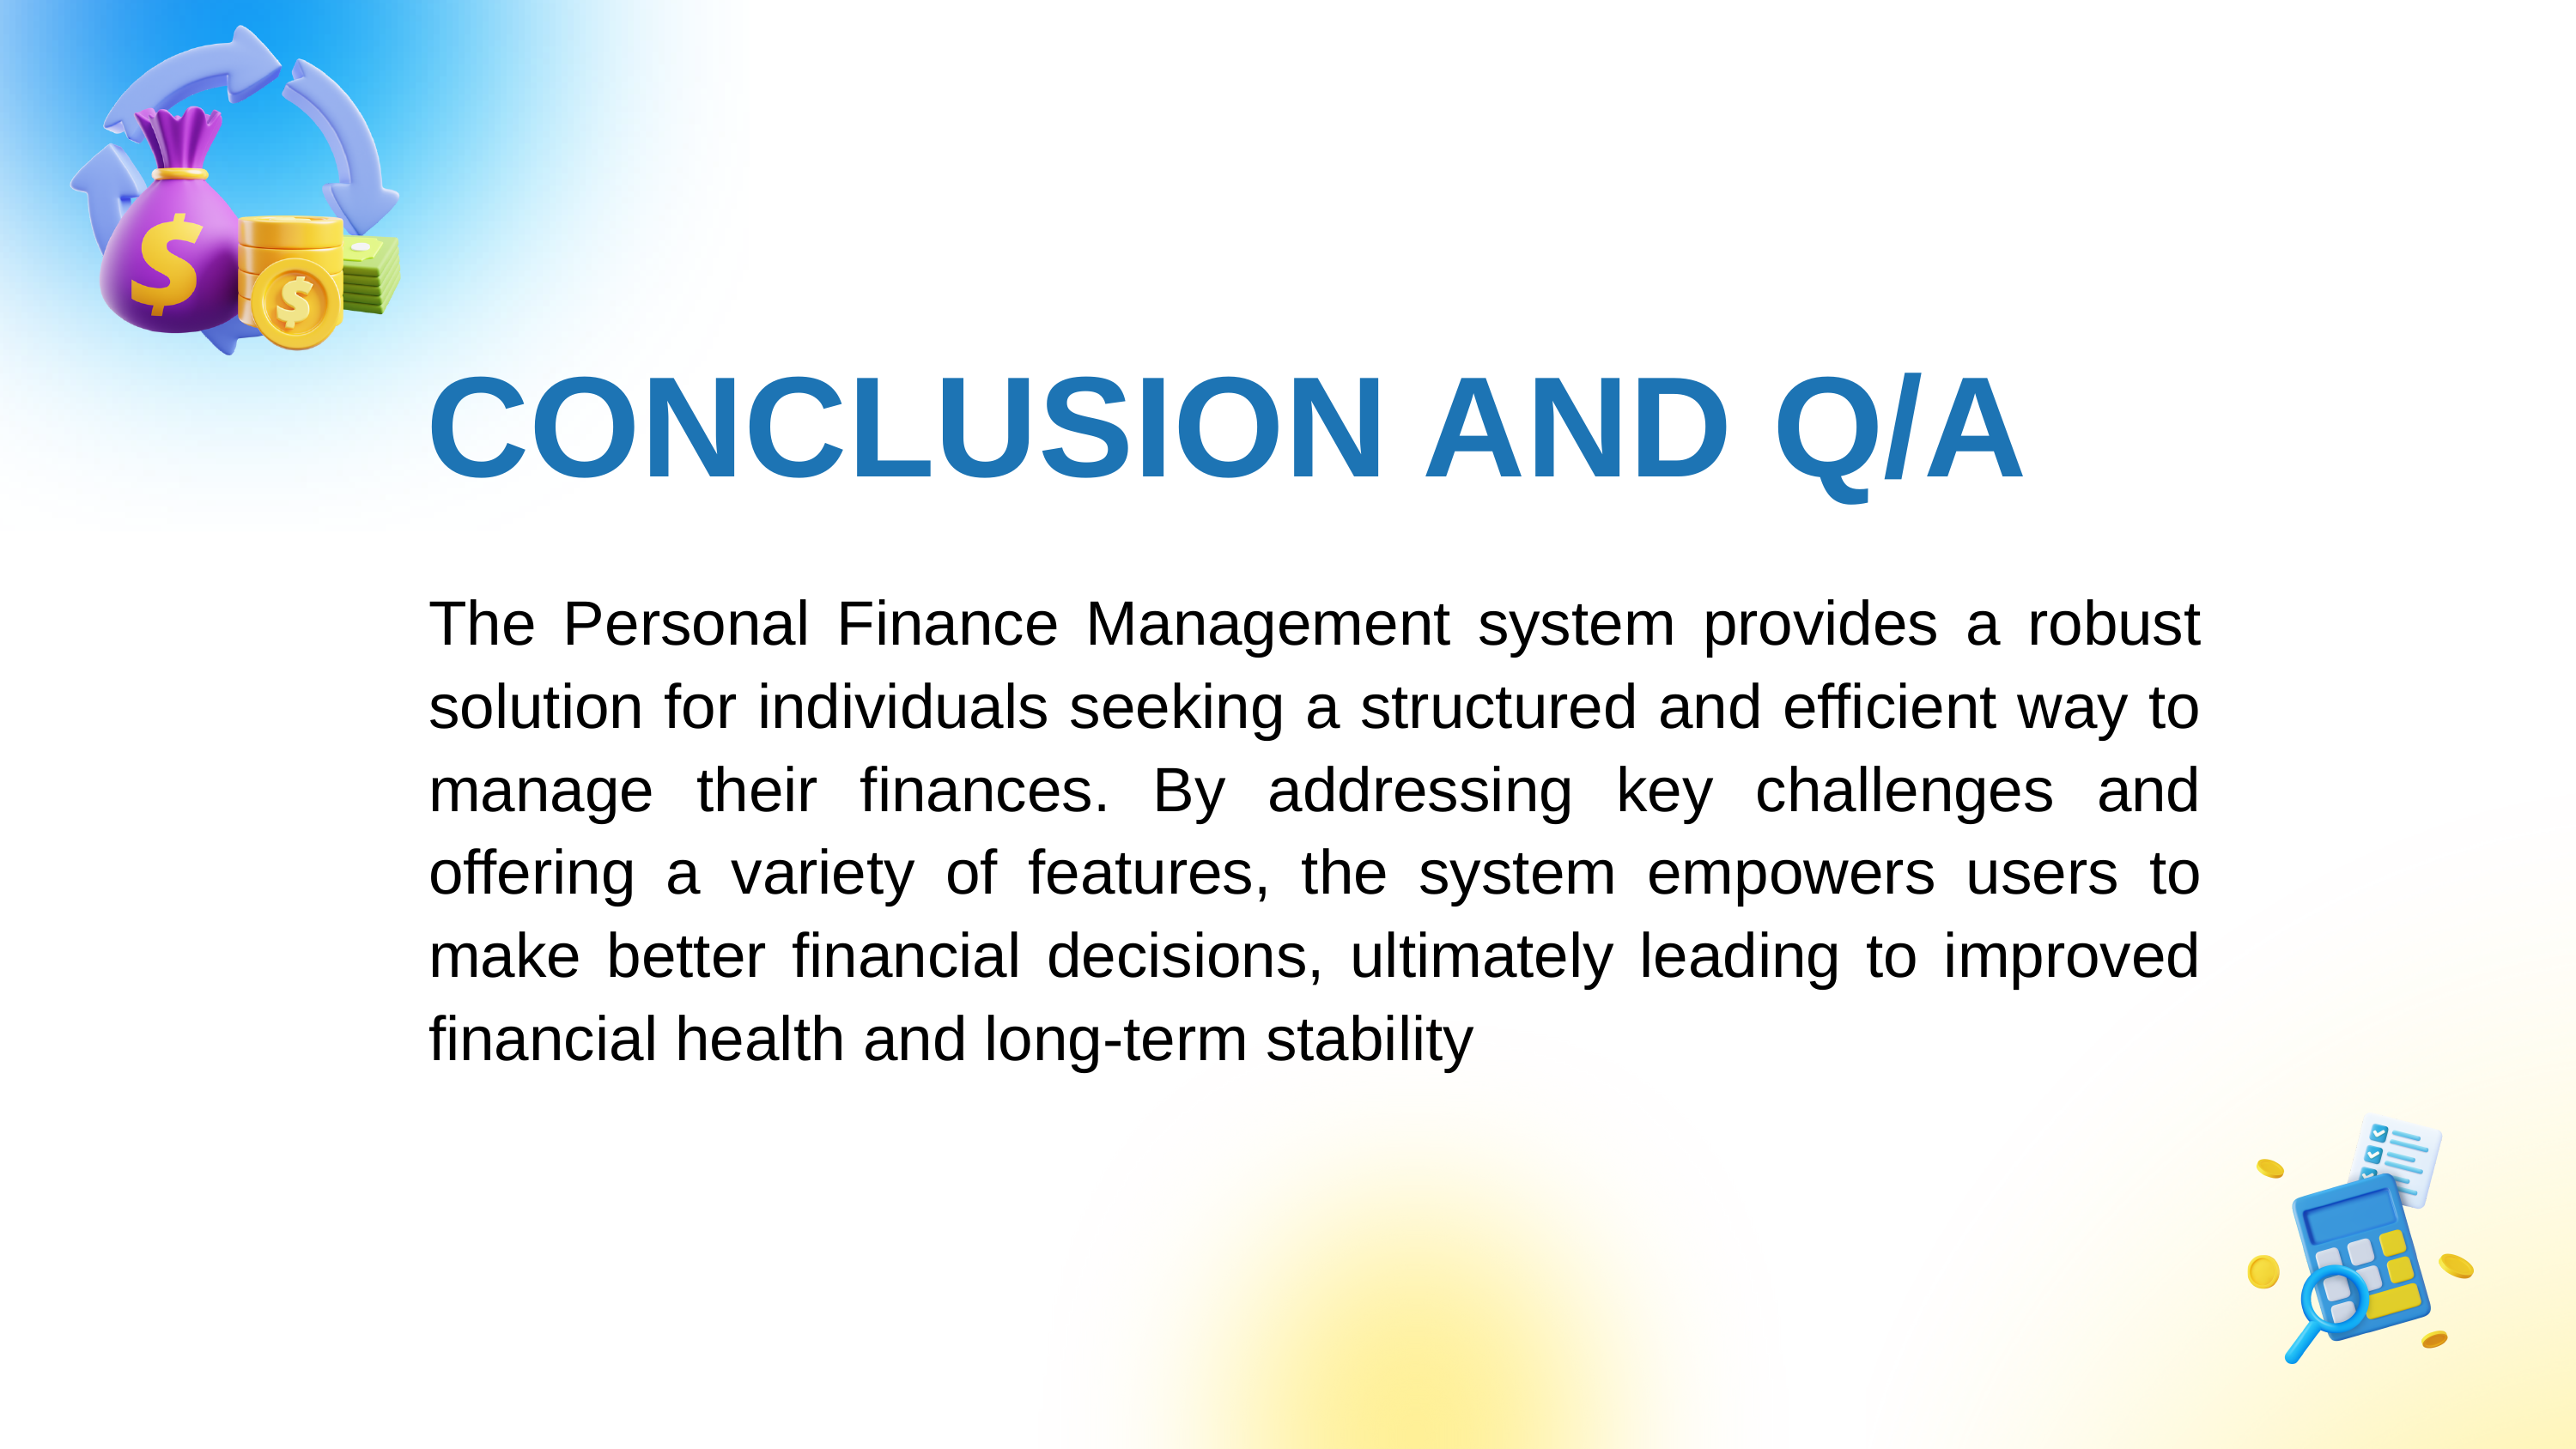

CONCLUSION AND Q/A
The Personal Finance Management system provides a robust solution for individuals seeking a structured and efficient way to manage their finances. By addressing key challenges and offering a variety of features, the system empowers users to make better financial decisions, ultimately leading to improved financial health and long-term stability